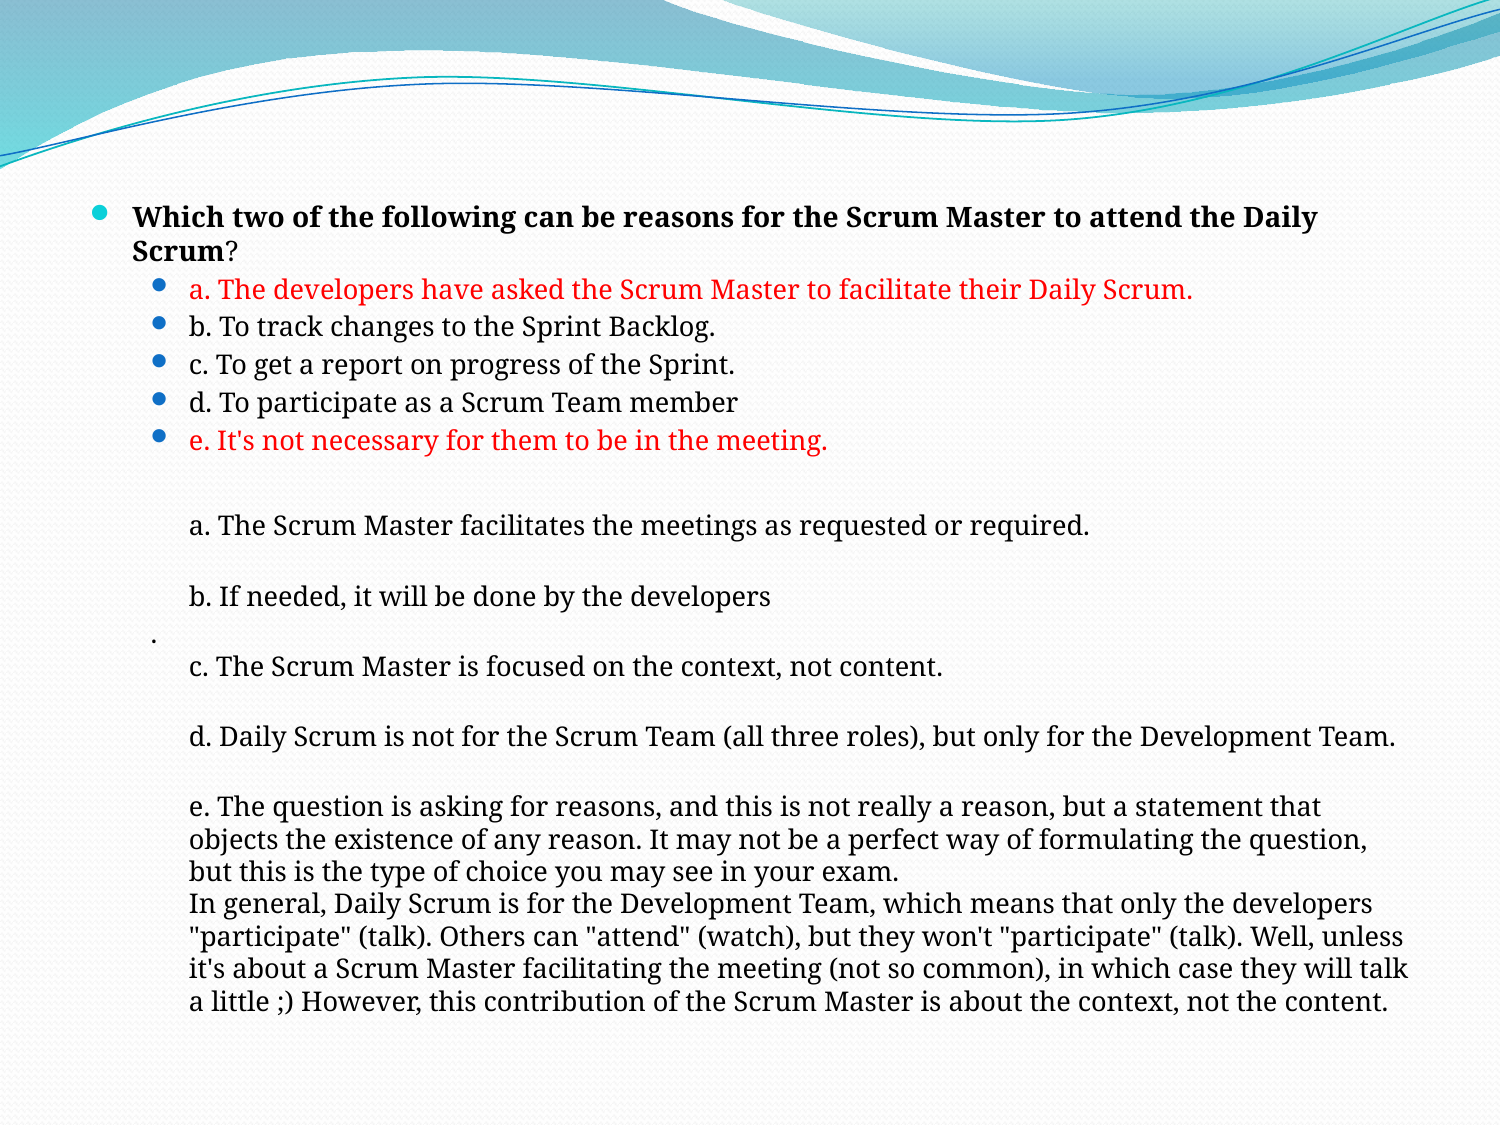

Which two of the following can be reasons for the Scrum Master to attend the Daily Scrum?
a. The developers have asked the Scrum Master to facilitate their Daily Scrum.
b. To track changes to the Sprint Backlog.
c. To get a report on progress of the Sprint.
d. To participate as a Scrum Team member
e. It's not necessary for them to be in the meeting.

	a. The Scrum Master facilitates the meetings as requested or required.
b. If needed, it will be done by the developers
.
c. The Scrum Master is focused on the context, not content.
d. Daily Scrum is not for the Scrum Team (all three roles), but only for the Development Team.
e. The question is asking for reasons, and this is not really a reason, but a statement that objects the existence of any reason. It may not be a perfect way of formulating the question, but this is the type of choice you may see in your exam.
In general, Daily Scrum is for the Development Team, which means that only the developers "participate" (talk). Others can "attend" (watch), but they won't "participate" (talk). Well, unless it's about a Scrum Master facilitating the meeting (not so common), in which case they will talk a little ;) However, this contribution of the Scrum Master is about the context, not the content.